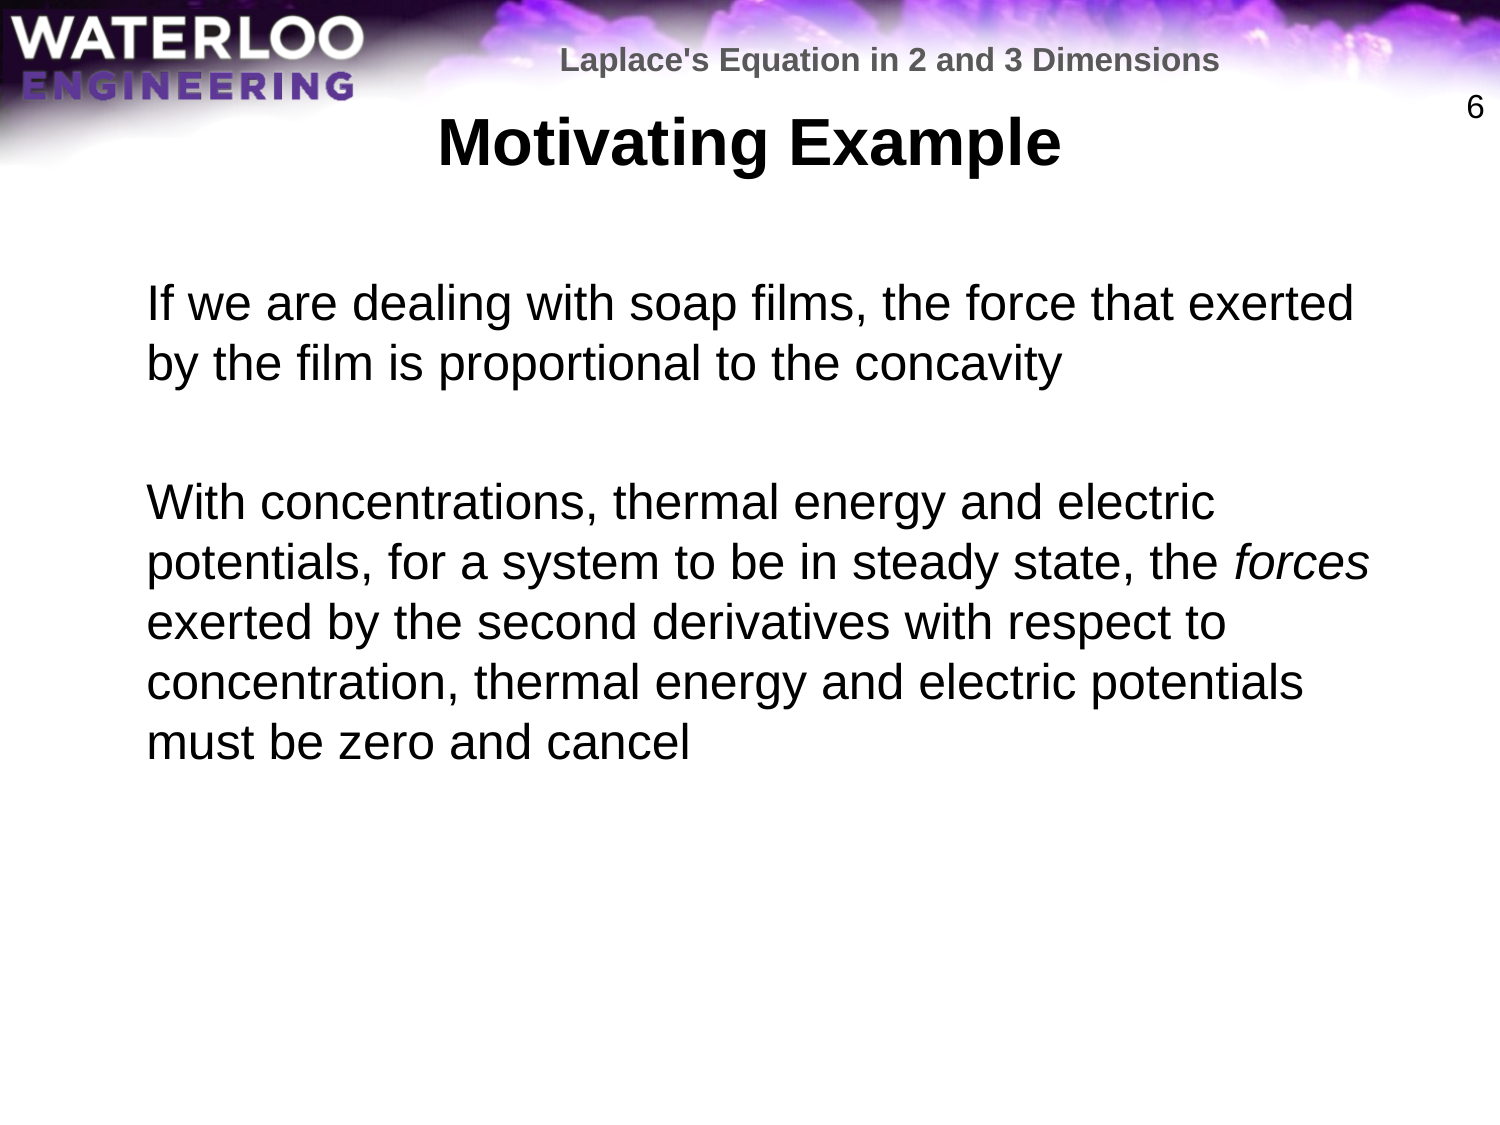

Laplace's Equation in 2 and 3 Dimensions
# Motivating Example
6
	If we are dealing with soap films, the force that exerted by the film is proportional to the concavity

	With concentrations, thermal energy and electric potentials, for a system to be in steady state, the forces exerted by the second derivatives with respect to concentration, thermal energy and electric potentials must be zero and cancel